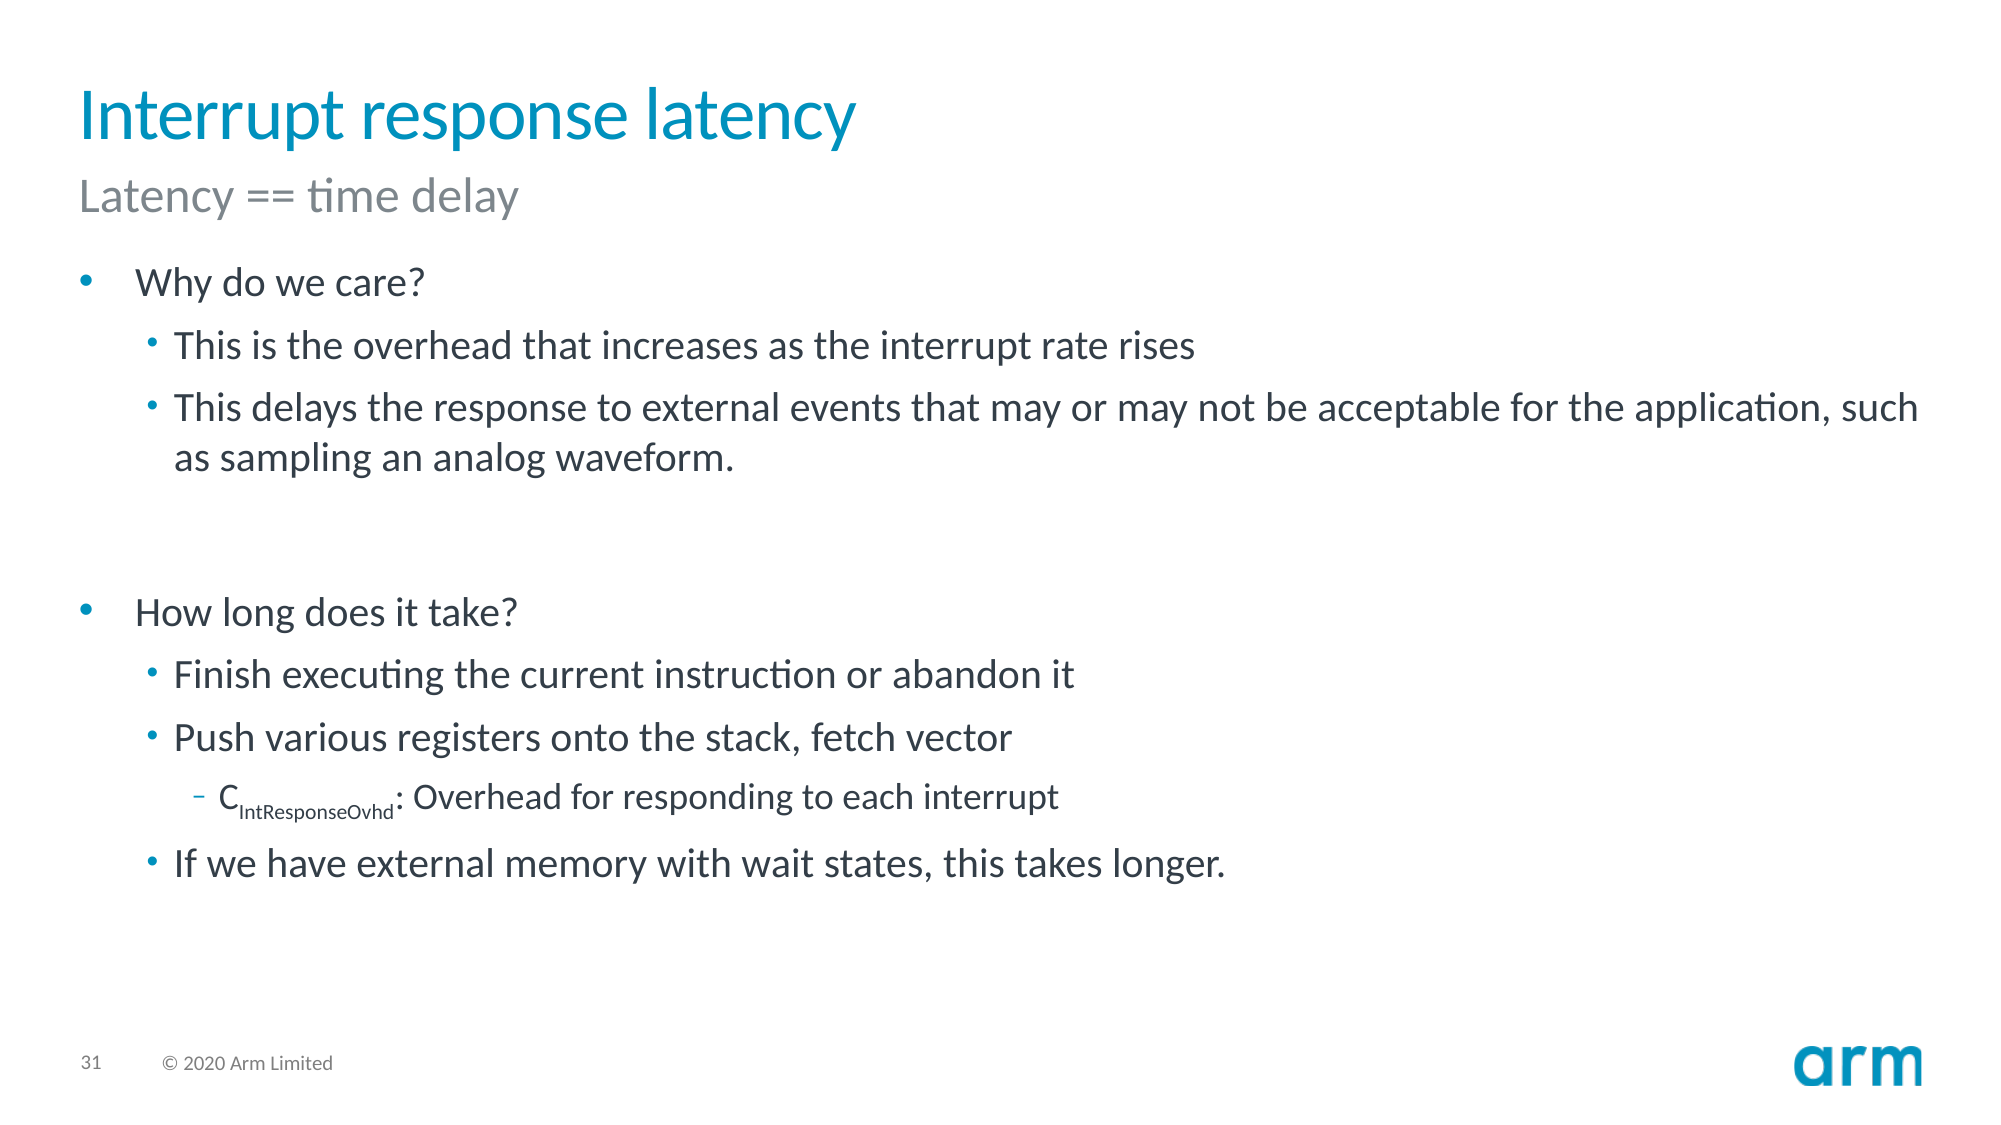

# Interrupt response latency
Latency == time delay
Why do we care?
This is the overhead that increases as the interrupt rate rises
This delays the response to external events that may or may not be acceptable for the application, such as sampling an analog waveform.

How long does it take?
Finish executing the current instruction or abandon it
Push various registers onto the stack, fetch vector
CIntResponseOvhd: Overhead for responding to each interrupt
If we have external memory with wait states, this takes longer.